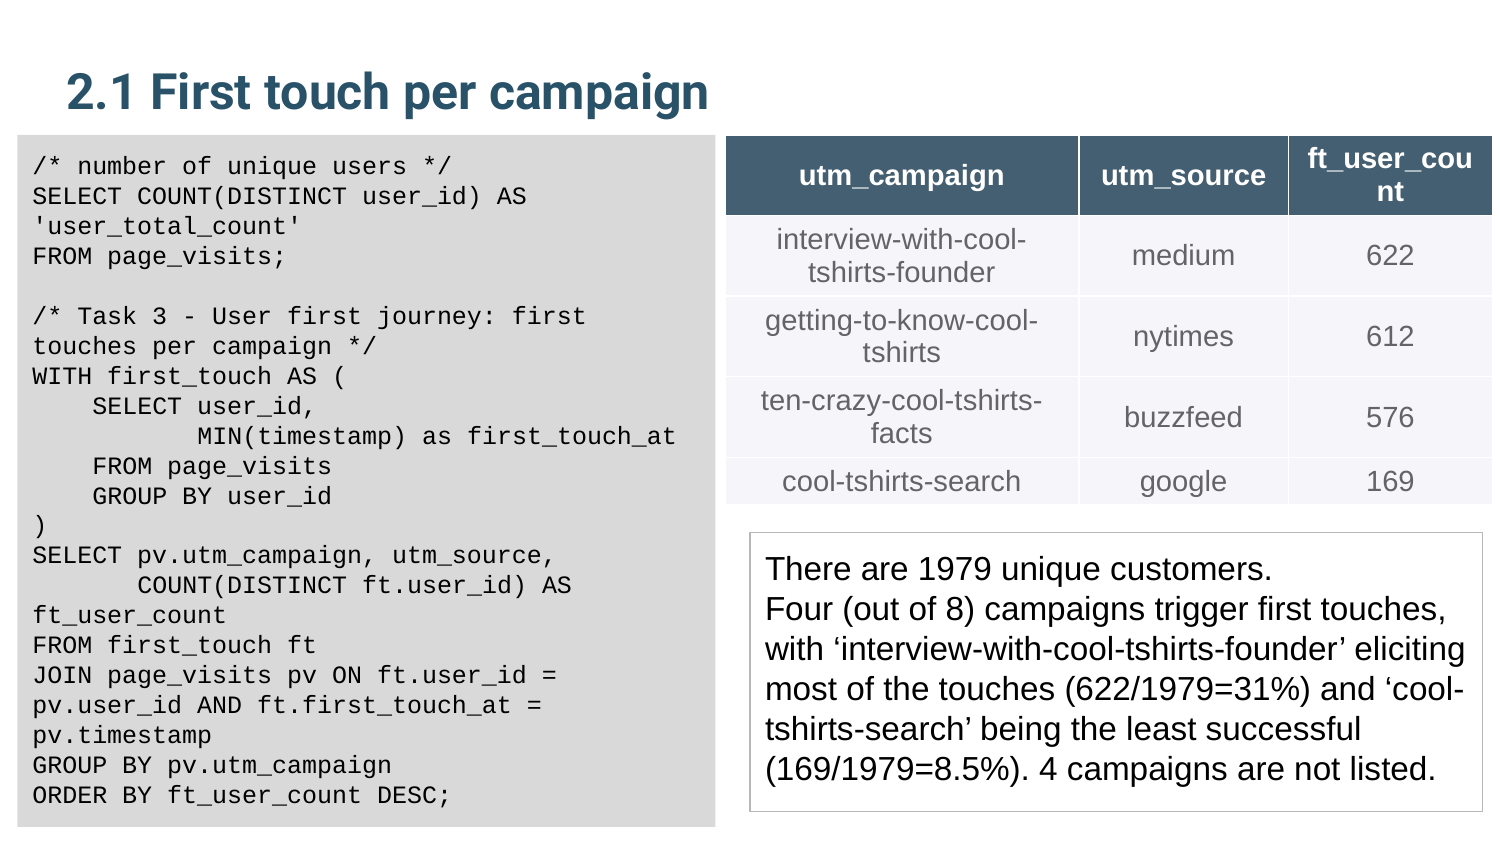

2.1 First touch per campaign
/* number of unique users */
SELECT COUNT(DISTINCT user_id) AS 'user_total_count'
FROM page_visits;

/* Task 3 - User first journey: first touches per campaign */
WITH first_touch AS (
    SELECT user_id,
           MIN(timestamp) as first_touch_at
    FROM page_visits
    GROUP BY user_id
)
SELECT pv.utm_campaign, utm_source,
       COUNT(DISTINCT ft.user_id) AS ft_user_count
FROM first_touch ft
JOIN page_visits pv ON ft.user_id = pv.user_id AND ft.first_touch_at = pv.timestamp
GROUP BY pv.utm_campaign
ORDER BY ft_user_count DESC;
| utm\_campaign | utm\_source | ft\_user\_count |
| --- | --- | --- |
| interview-with-cool-tshirts-founder | medium | 622 |
| getting-to-know-cool-tshirts | nytimes | 612 |
| ten-crazy-cool-tshirts-facts | buzzfeed | 576 |
| cool-tshirts-search | google | 169 |
There are 1979 unique customers.
Four (out of 8) campaigns trigger first touches, with ‘interview-with-cool-tshirts-founder’ eliciting most of the touches (622/1979=31%) and ‘cool-tshirts-search’ being the least successful (169/1979=8.5%). 4 campaigns are not listed.